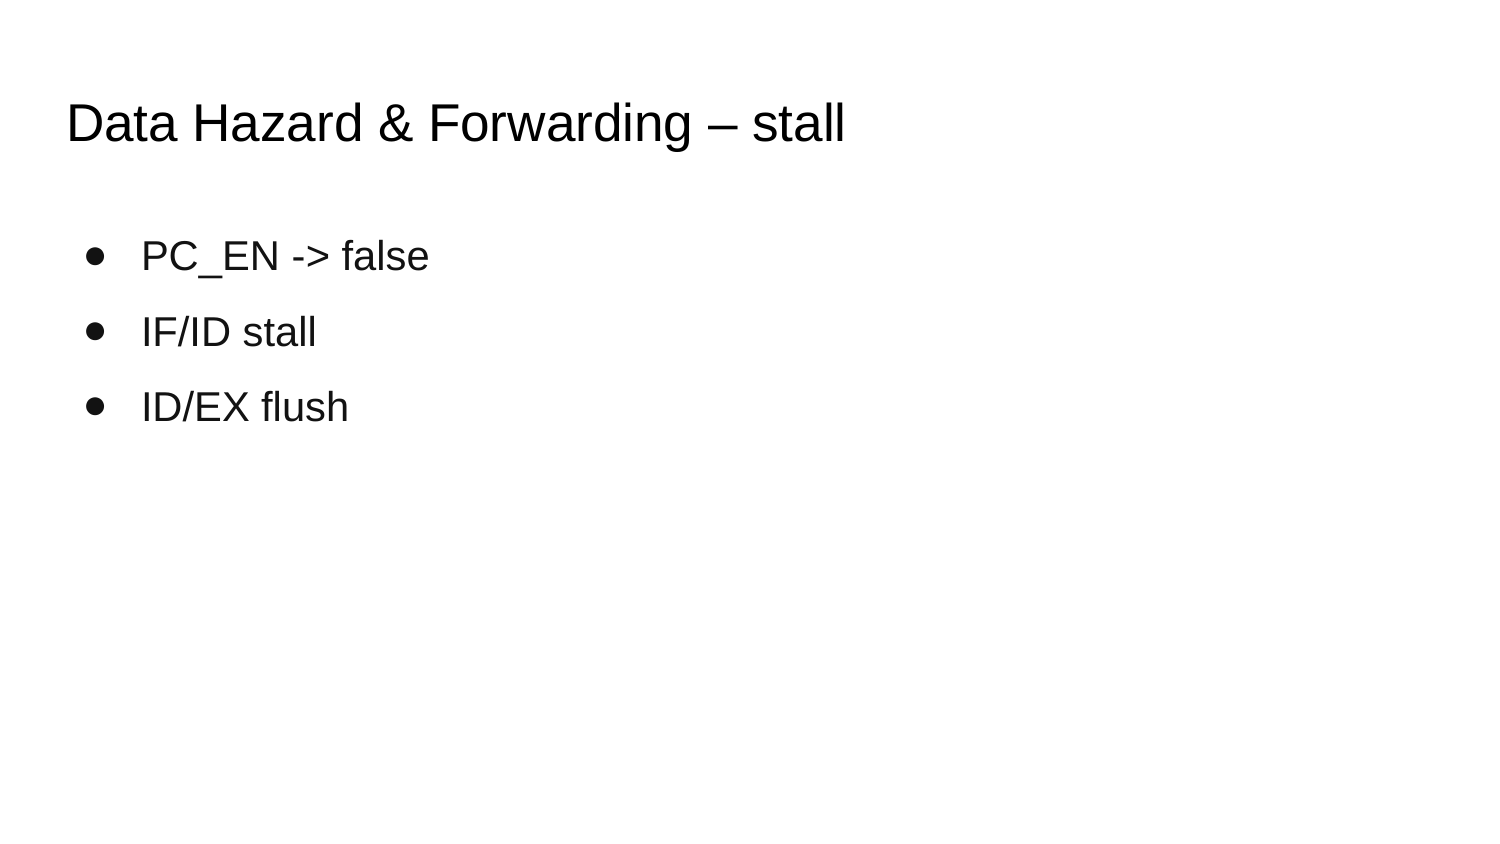

# Data Hazard & Forwarding – stall

PC_EN -> false
IF/ID stall
ID/EX flush